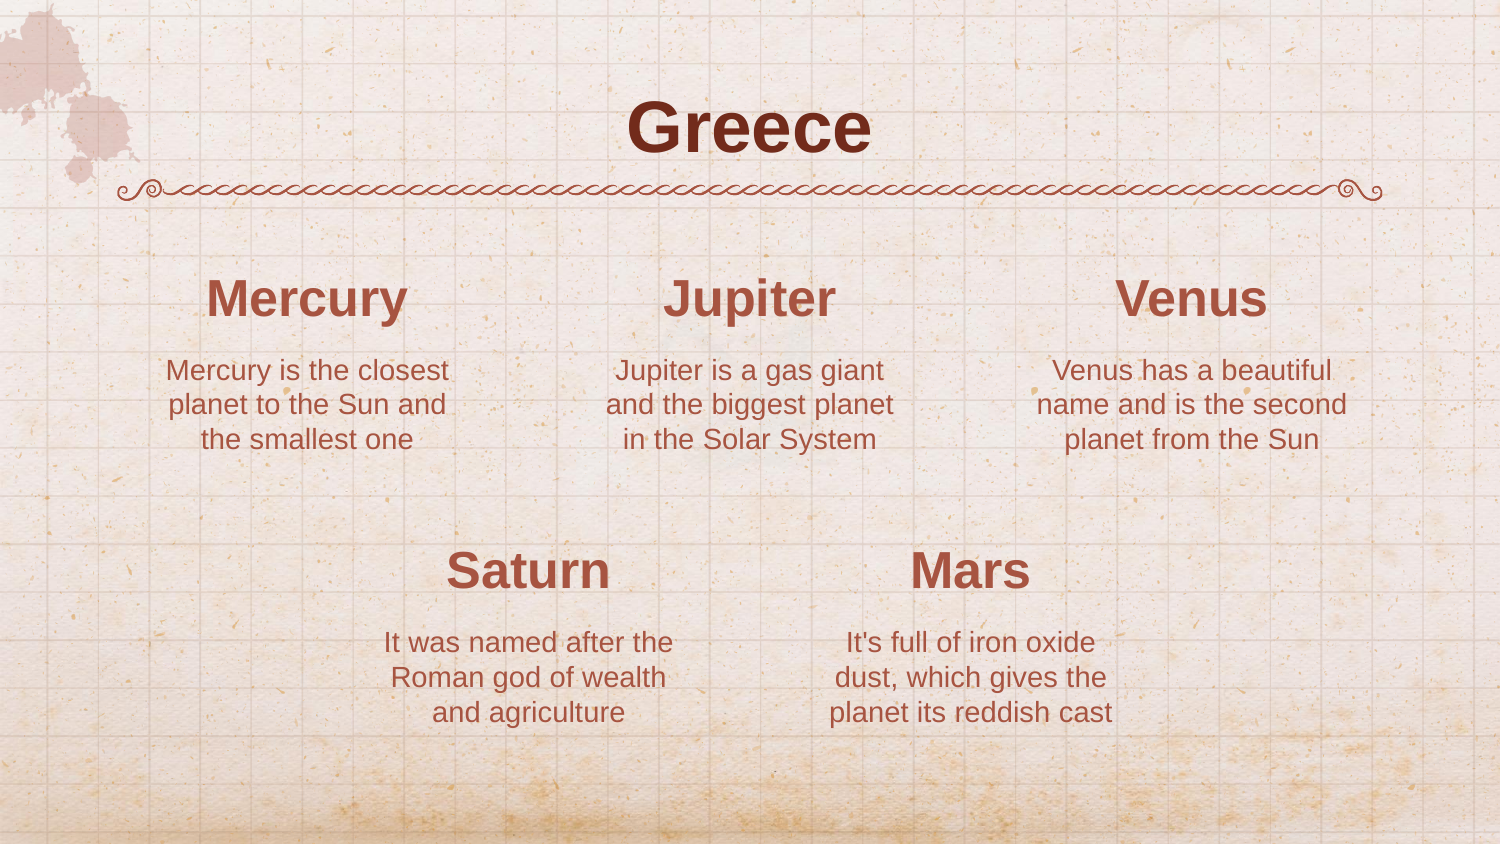

# Greece
Mercury
Jupiter
Venus
Mercury is the closest planet to the Sun and the smallest one
Jupiter is a gas giant and the biggest planet in the Solar System
Venus has a beautiful name and is the second planet from the Sun
Saturn
Mars
It was named after the Roman god of wealth and agriculture
It's full of iron oxide dust, which gives the planet its reddish cast